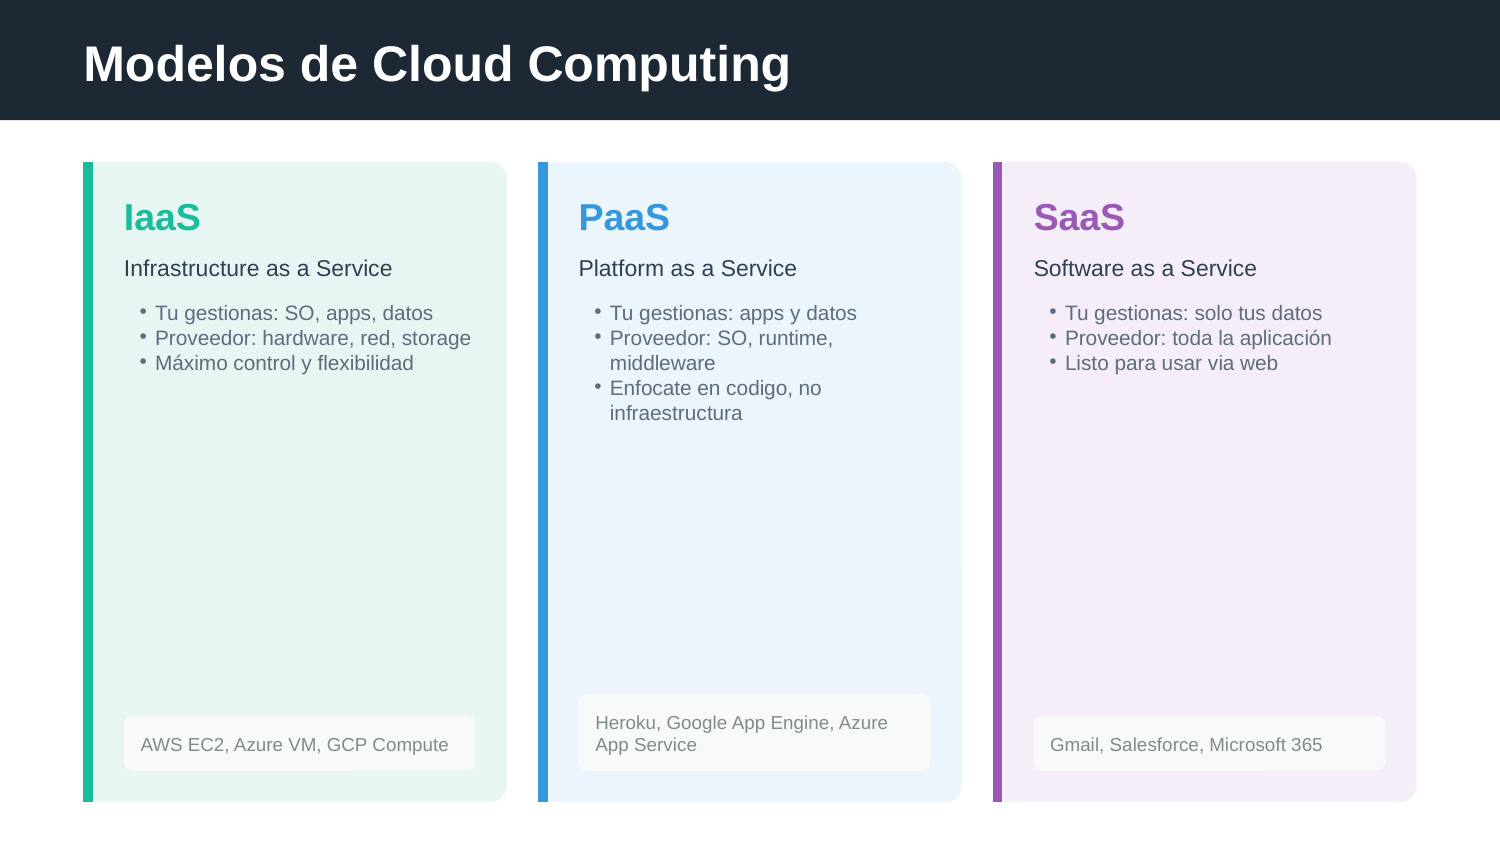

Modelos de Cloud Computing

IaaS
PaaS
SaaS
Infrastructure as a Service
Platform as a Service
Software as a Service
Tu gestionas: SO, apps, datos
Proveedor: hardware, red, storage
Máximo control y flexibilidad
Tu gestionas: apps y datos
Proveedor: SO, runtime, middleware
Enfocate en codigo, no infraestructura
Tu gestionas: solo tus datos
Proveedor: toda la aplicación
Listo para usar via web

Heroku, Google App Engine, Azure App Service

AWS EC2, Azure VM, GCP Compute
Gmail, Salesforce, Microsoft 365